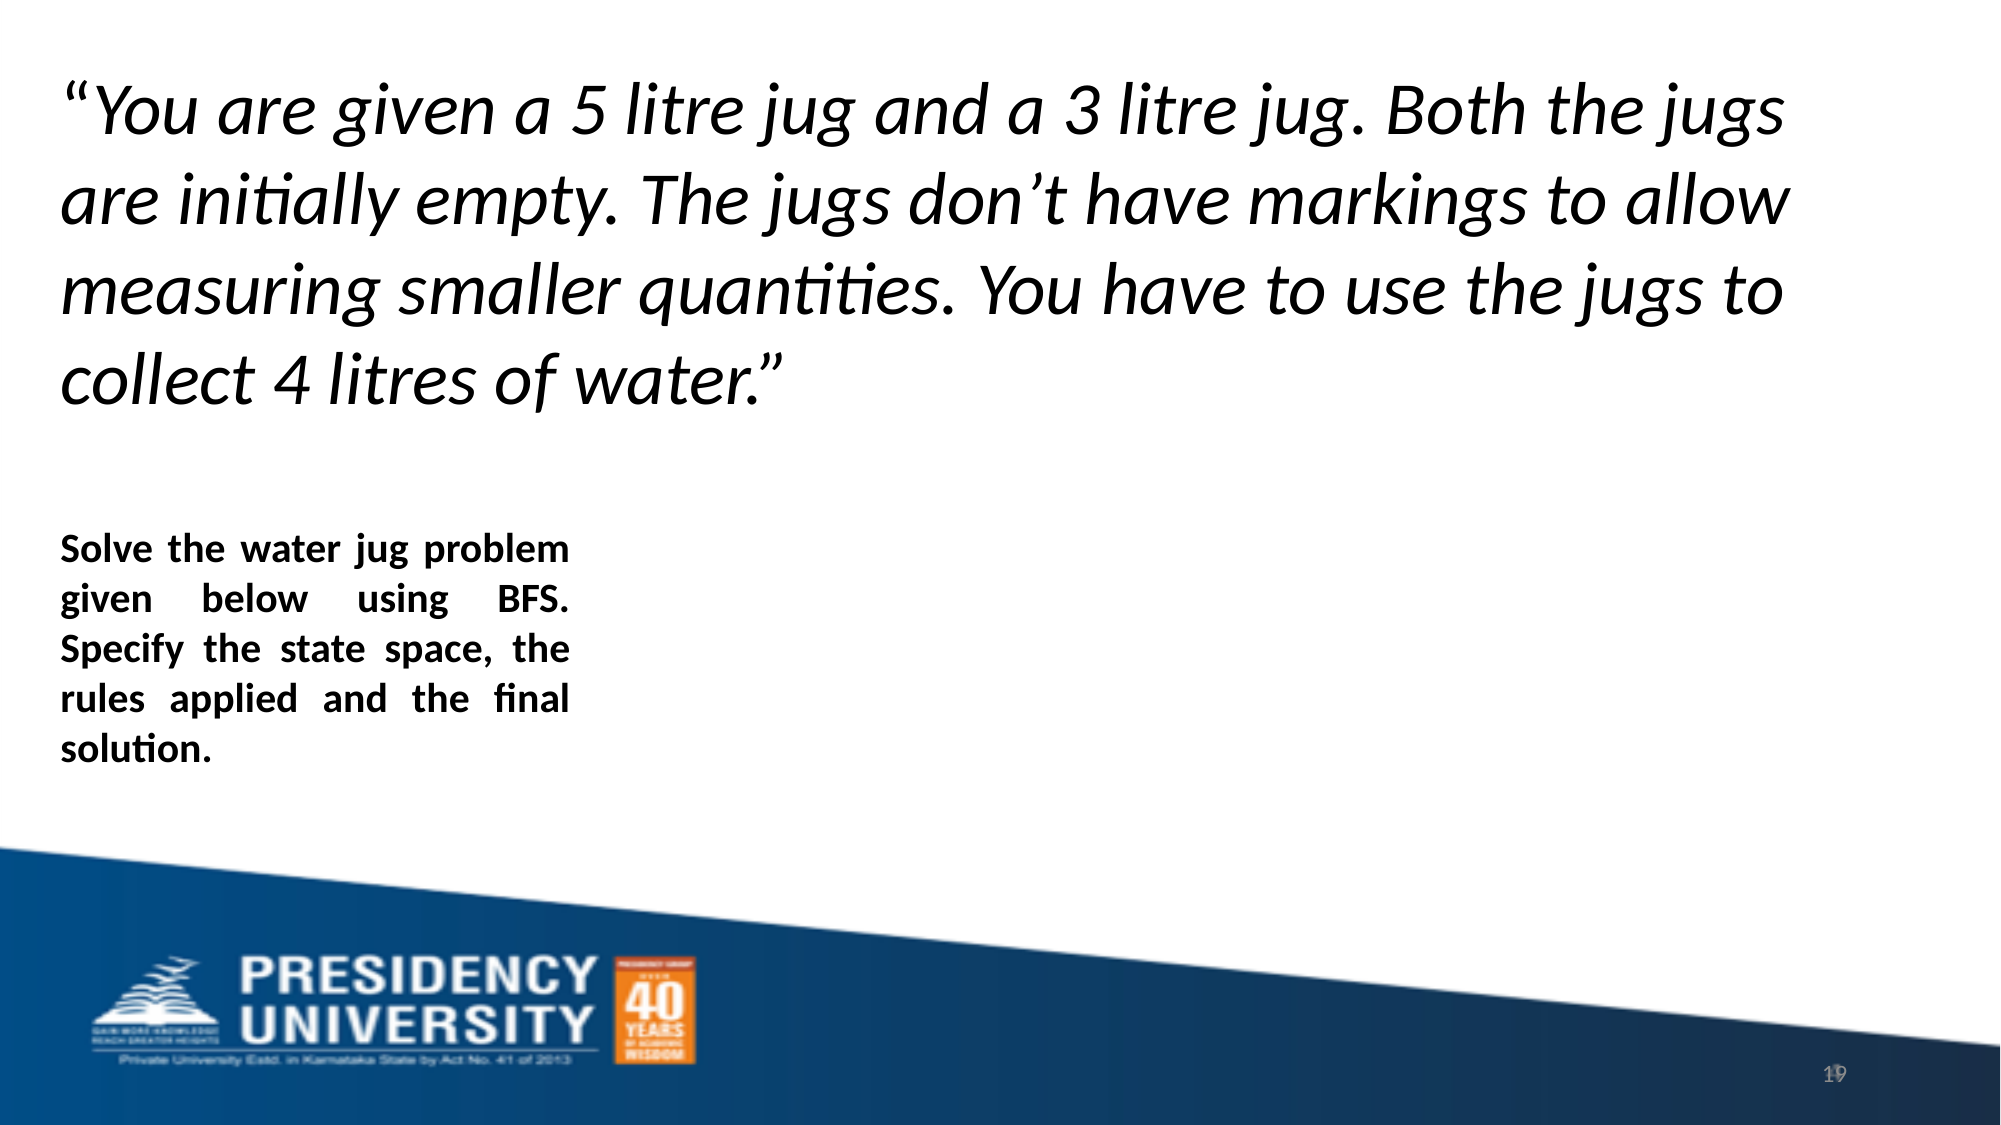

“You are given a 5 litre jug and a 3 litre jug. Both the jugs are initially empty. The jugs don’t have markings to allow measuring smaller quantities. You have to use the jugs to collect 4 litres of water.”
Solve the water jug problem given below using BFS. Specify the state space, the rules applied and the final solution.
19